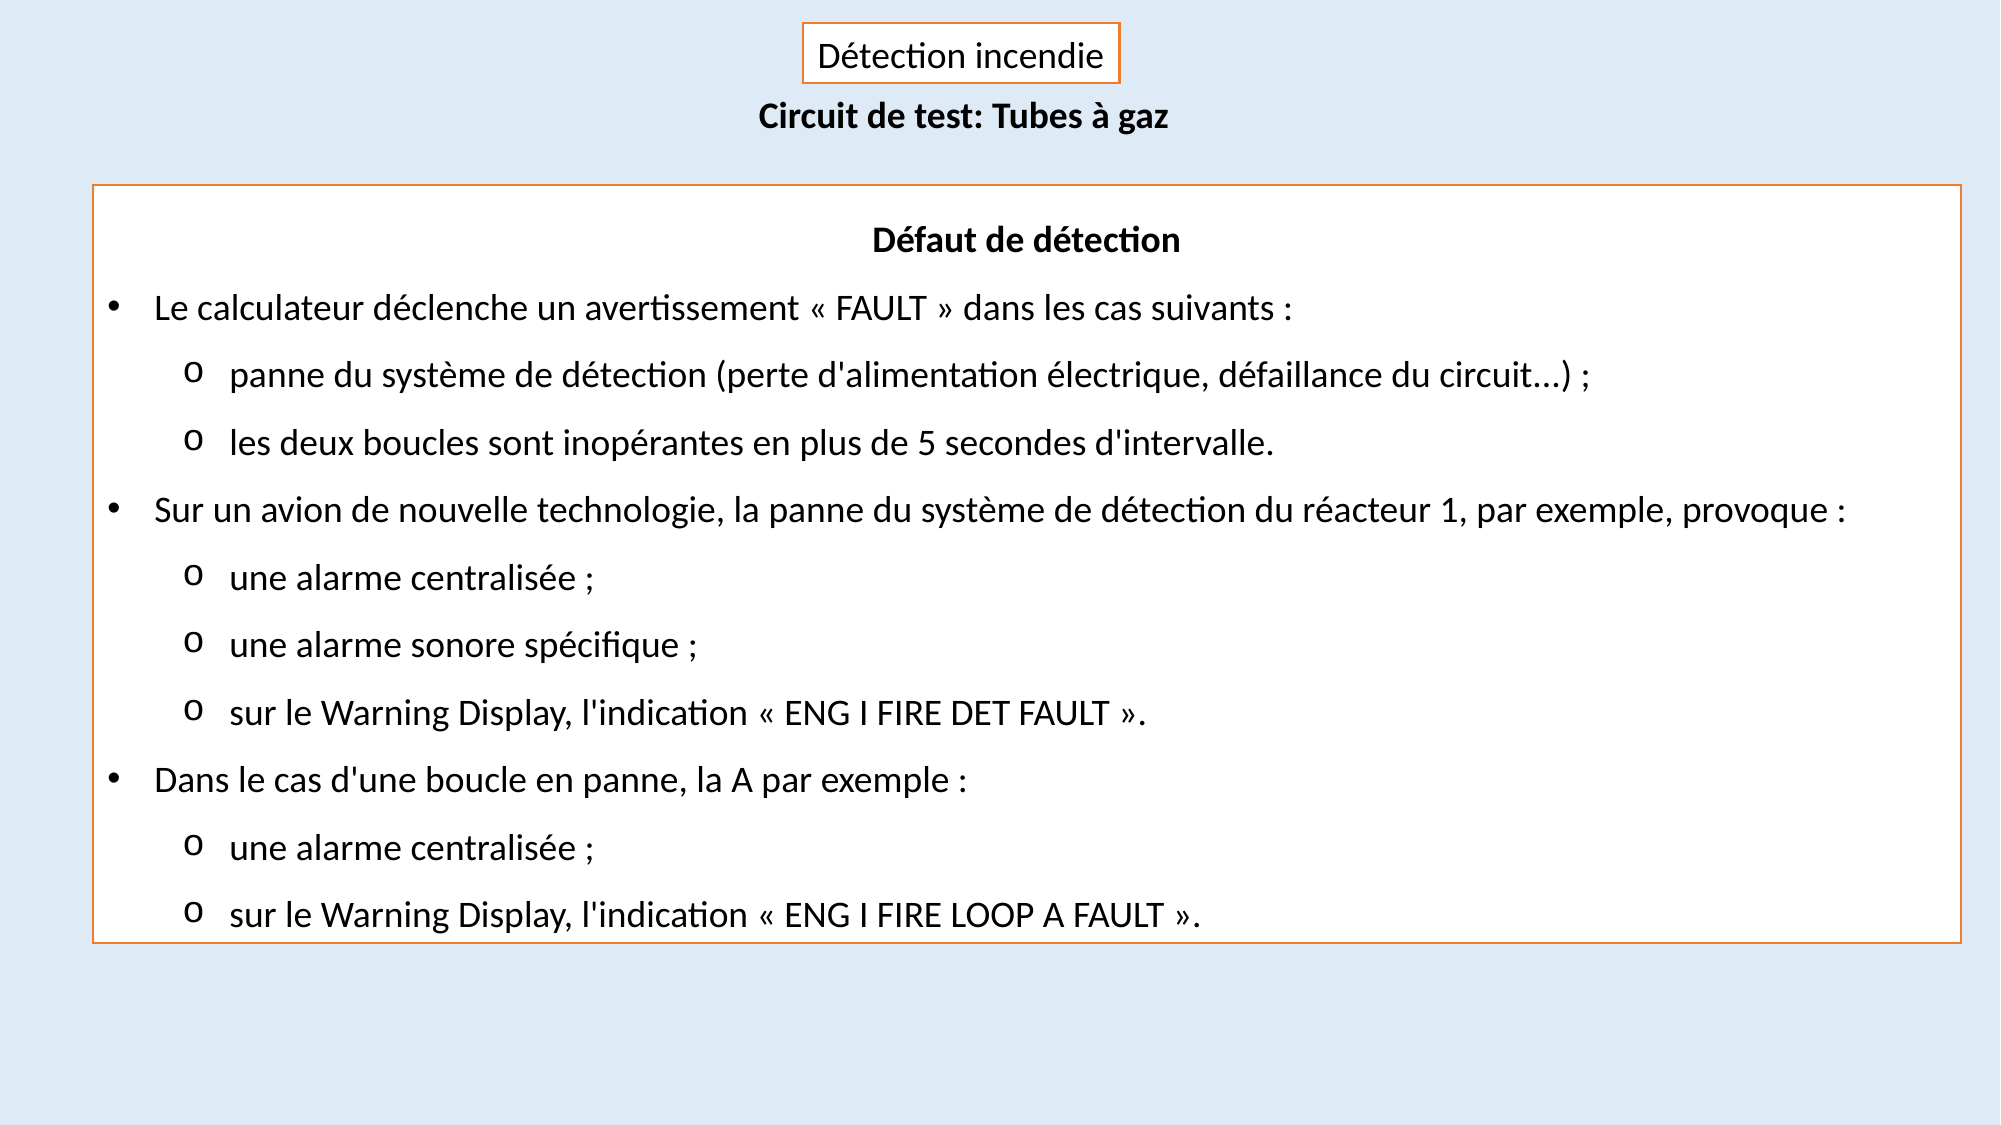

Détection incendie
Circuit de test: Tubes à gaz
Défaut de détection
Le calculateur déclenche un avertissement « FAULT » dans les cas suivants :
panne du système de détection (perte d'alimentation électrique, défaillance du circuit...) ;
les deux boucles sont inopérantes en plus de 5 secondes d'intervalle.
Sur un avion de nouvelle technologie, la panne du système de détection du réacteur 1, par exemple, provoque :
une alarme centralisée ;
une alarme sonore spécifique ;
sur le Warning Display, l'indication « ENG I FIRE DET FAULT ».
Dans le cas d'une boucle en panne, la A par exemple :
une alarme centralisée ;
sur le Warning Display, l'indication « ENG I FIRE LOOP A FAULT ».